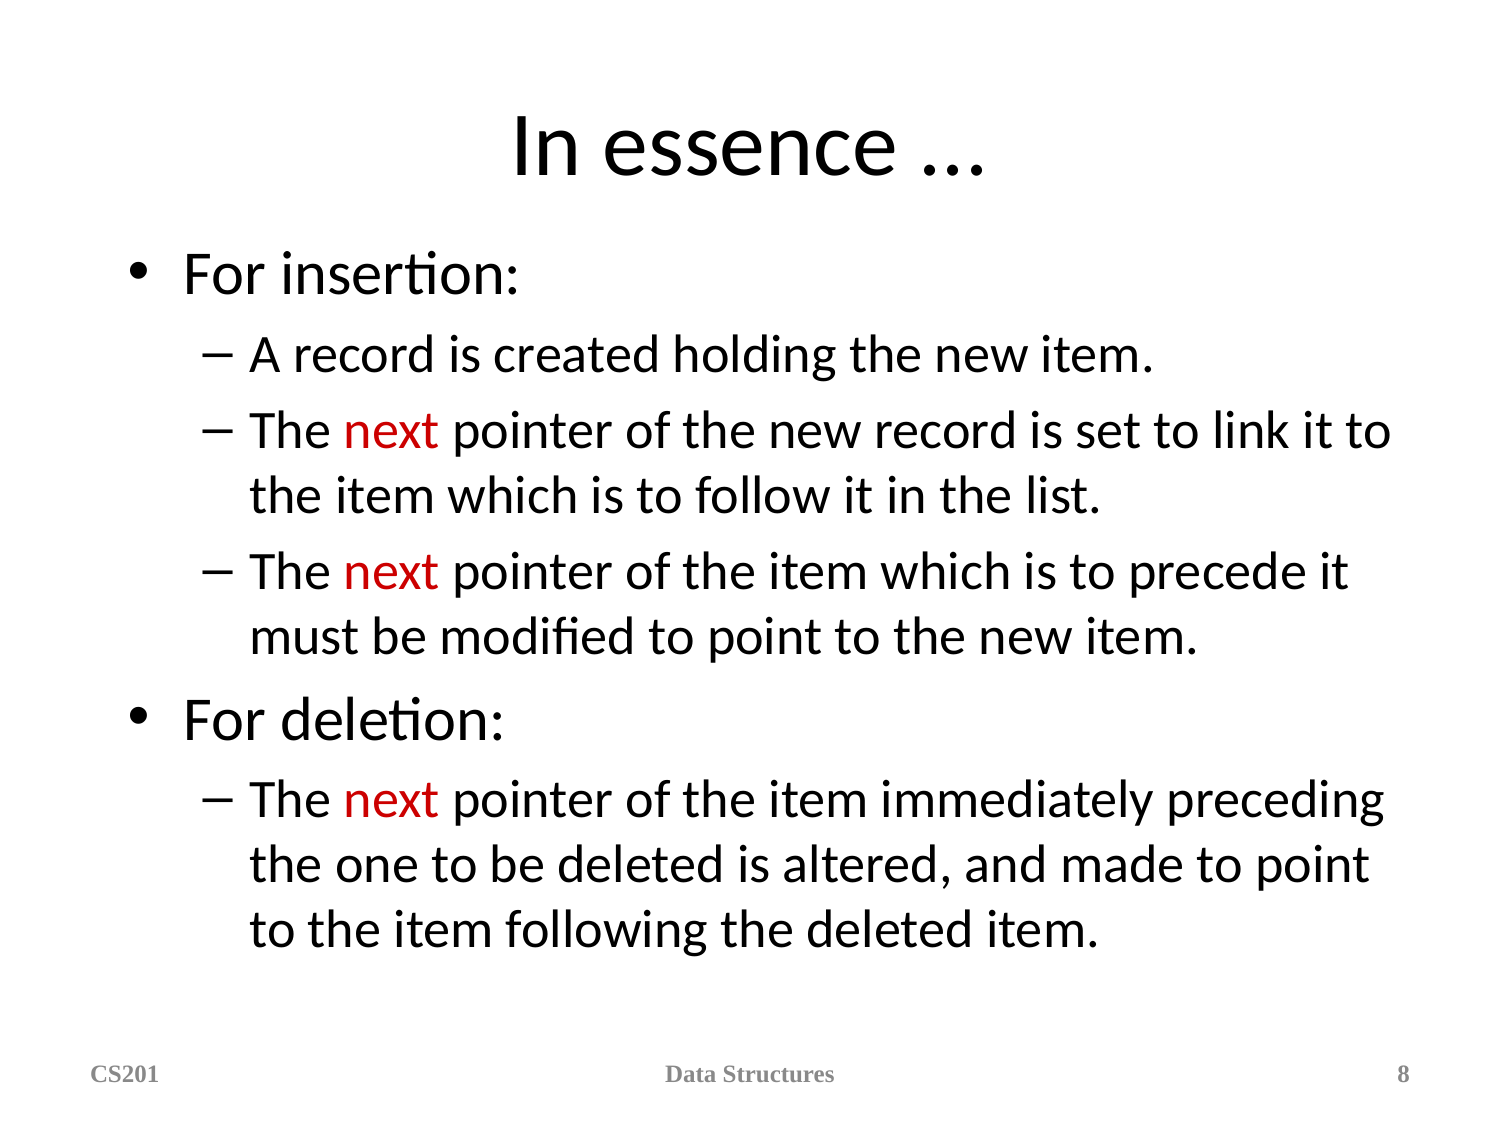

# In essence ...
For insertion:
A record is created holding the new item.
The next pointer of the new record is set to link it to the item which is to follow it in the list.
The next pointer of the item which is to precede it must be modified to point to the new item.
For deletion:
The next pointer of the item immediately preceding the one to be deleted is altered, and made to point to the item following the deleted item.
CS201
Data Structures
8